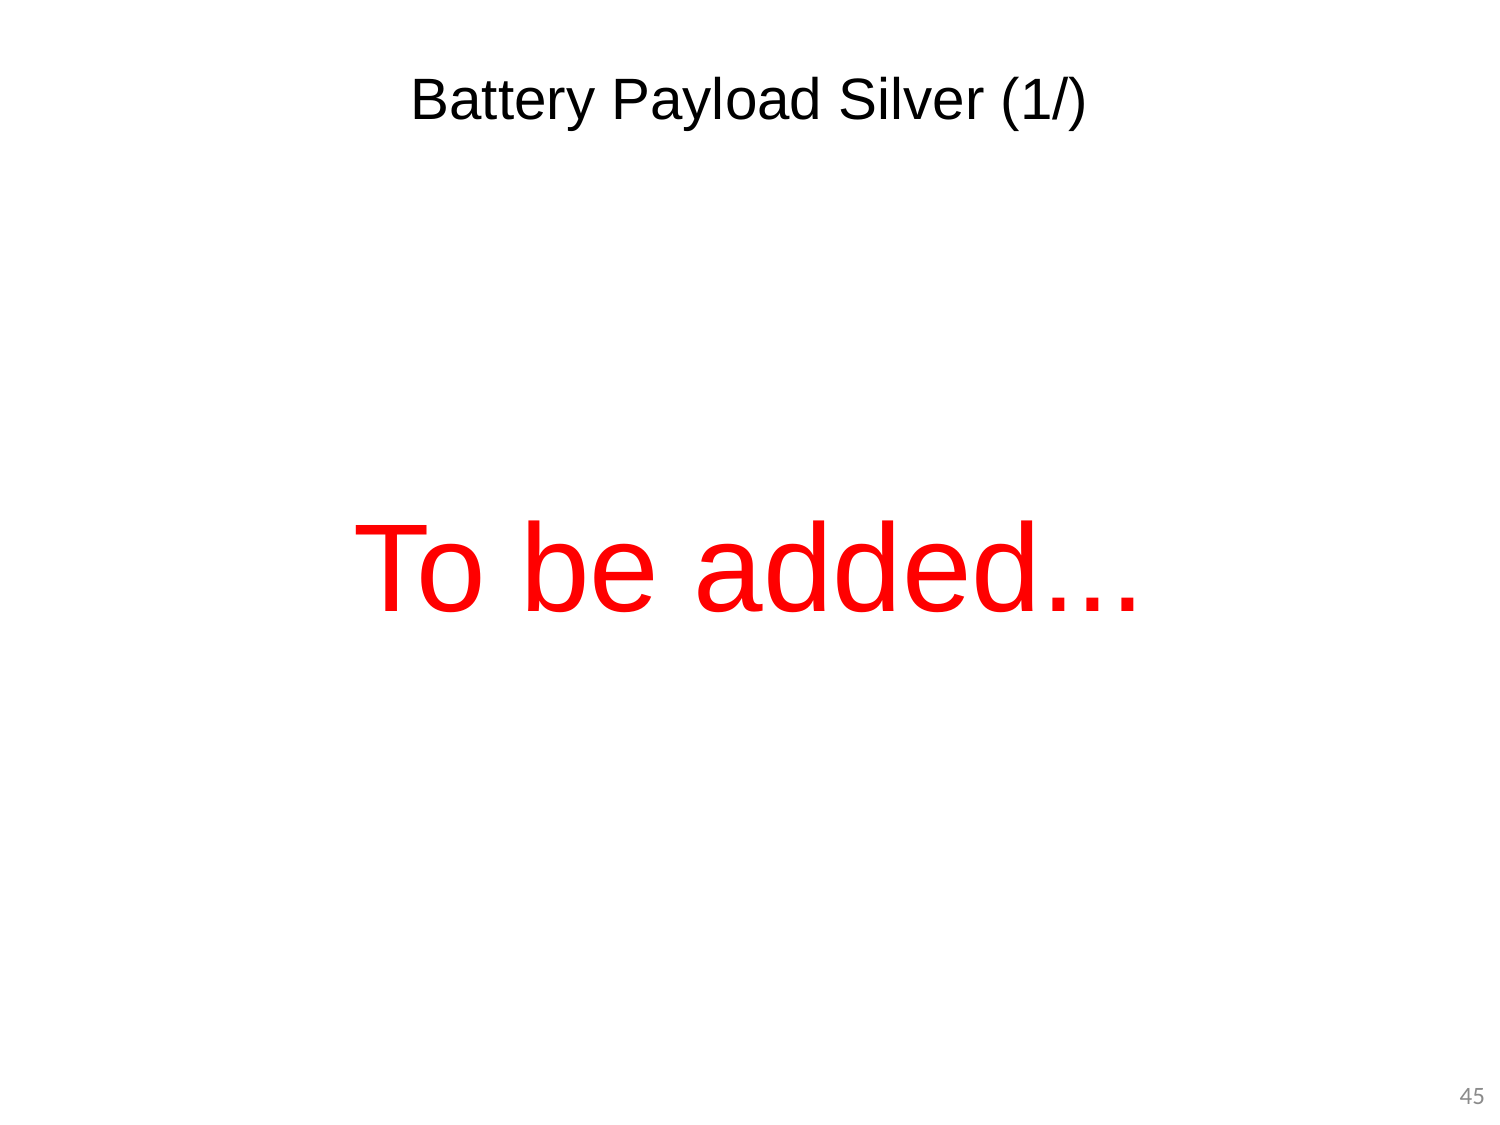

# Battery Payload Silver (1/)
To be added...
45